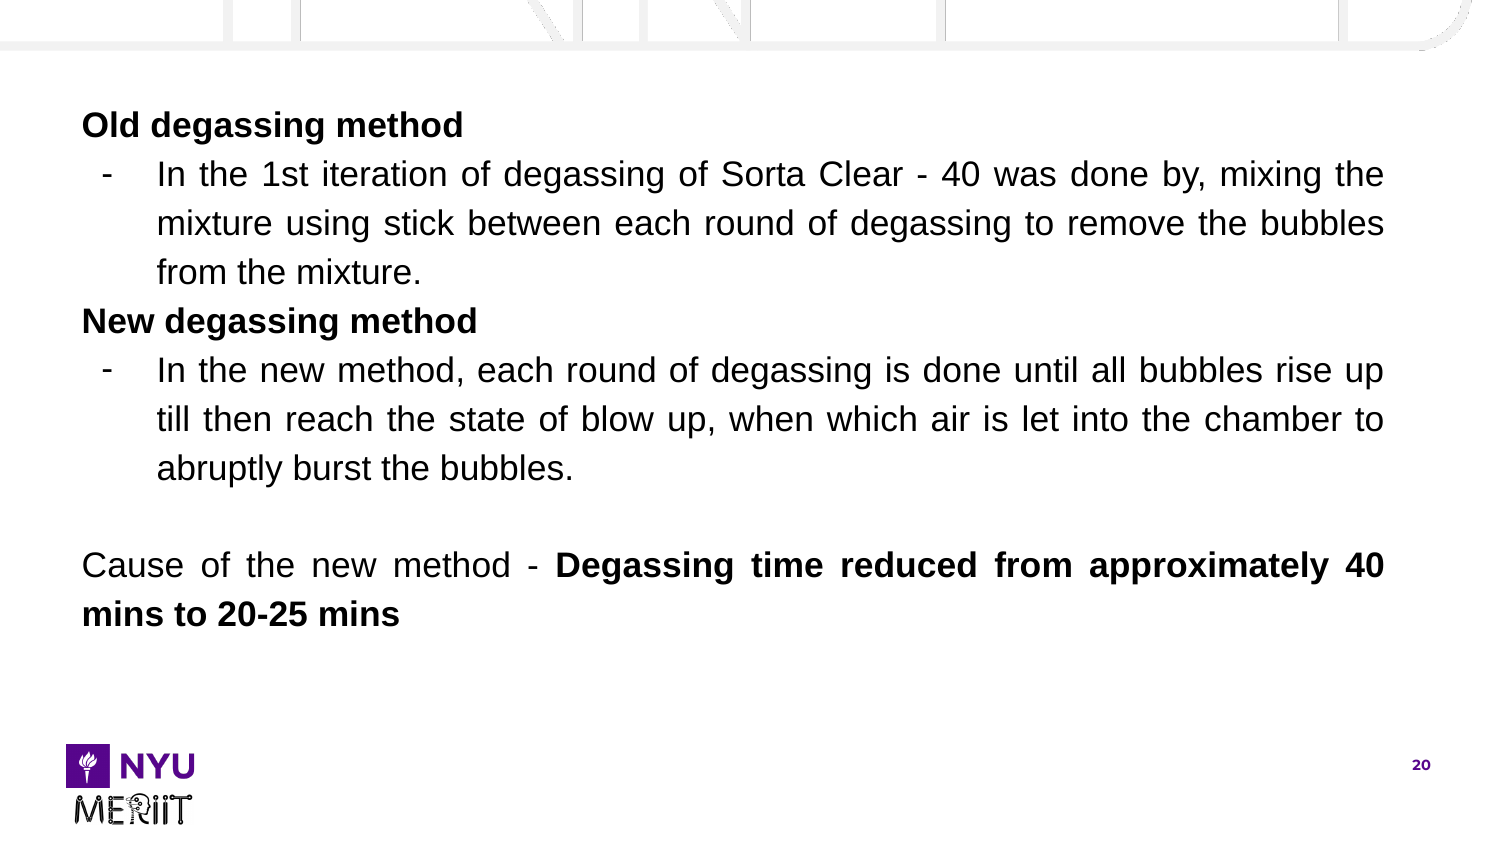

Old degassing method
In the 1st iteration of degassing of Sorta Clear - 40 was done by, mixing the mixture using stick between each round of degassing to remove the bubbles from the mixture.
New degassing method
In the new method, each round of degassing is done until all bubbles rise up till then reach the state of blow up, when which air is let into the chamber to abruptly burst the bubbles.

Cause of the new method - Degassing time reduced from approximately 40 mins to 20-25 mins